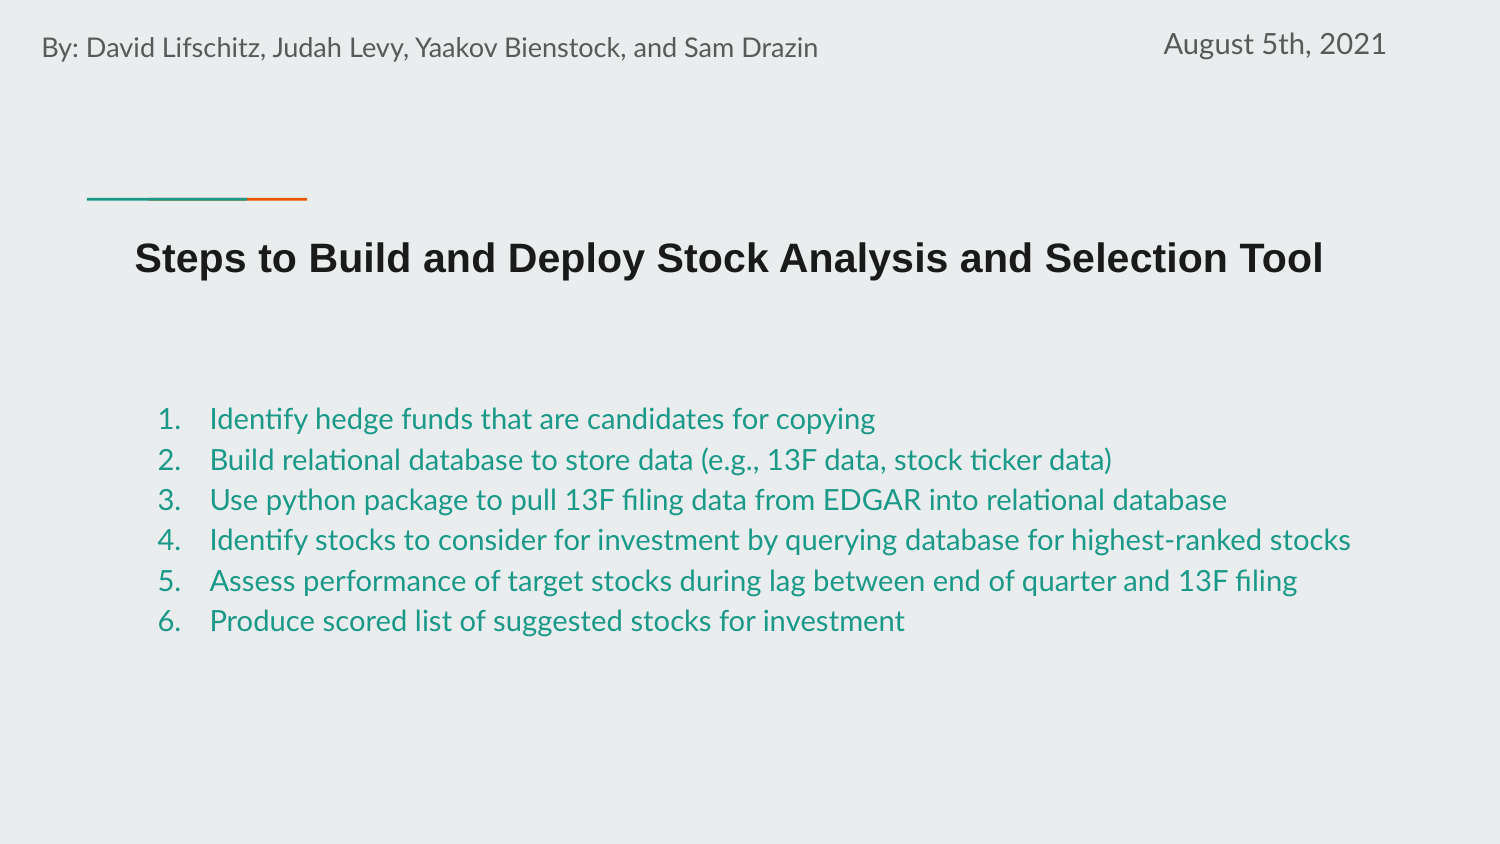

By: David Lifschitz, Judah Levy, Yaakov Bienstock, and Sam Drazin
August 5th, 2021
# Steps to Build and Deploy Stock Analysis and Selection Tool
Identify hedge funds that are candidates for copying
Build relational database to store data (e.g., 13F data, stock ticker data)
Use python package to pull 13F filing data from EDGAR into relational database
Identify stocks to consider for investment by querying database for highest-ranked stocks
Assess performance of target stocks during lag between end of quarter and 13F filing
Produce scored list of suggested stocks for investment